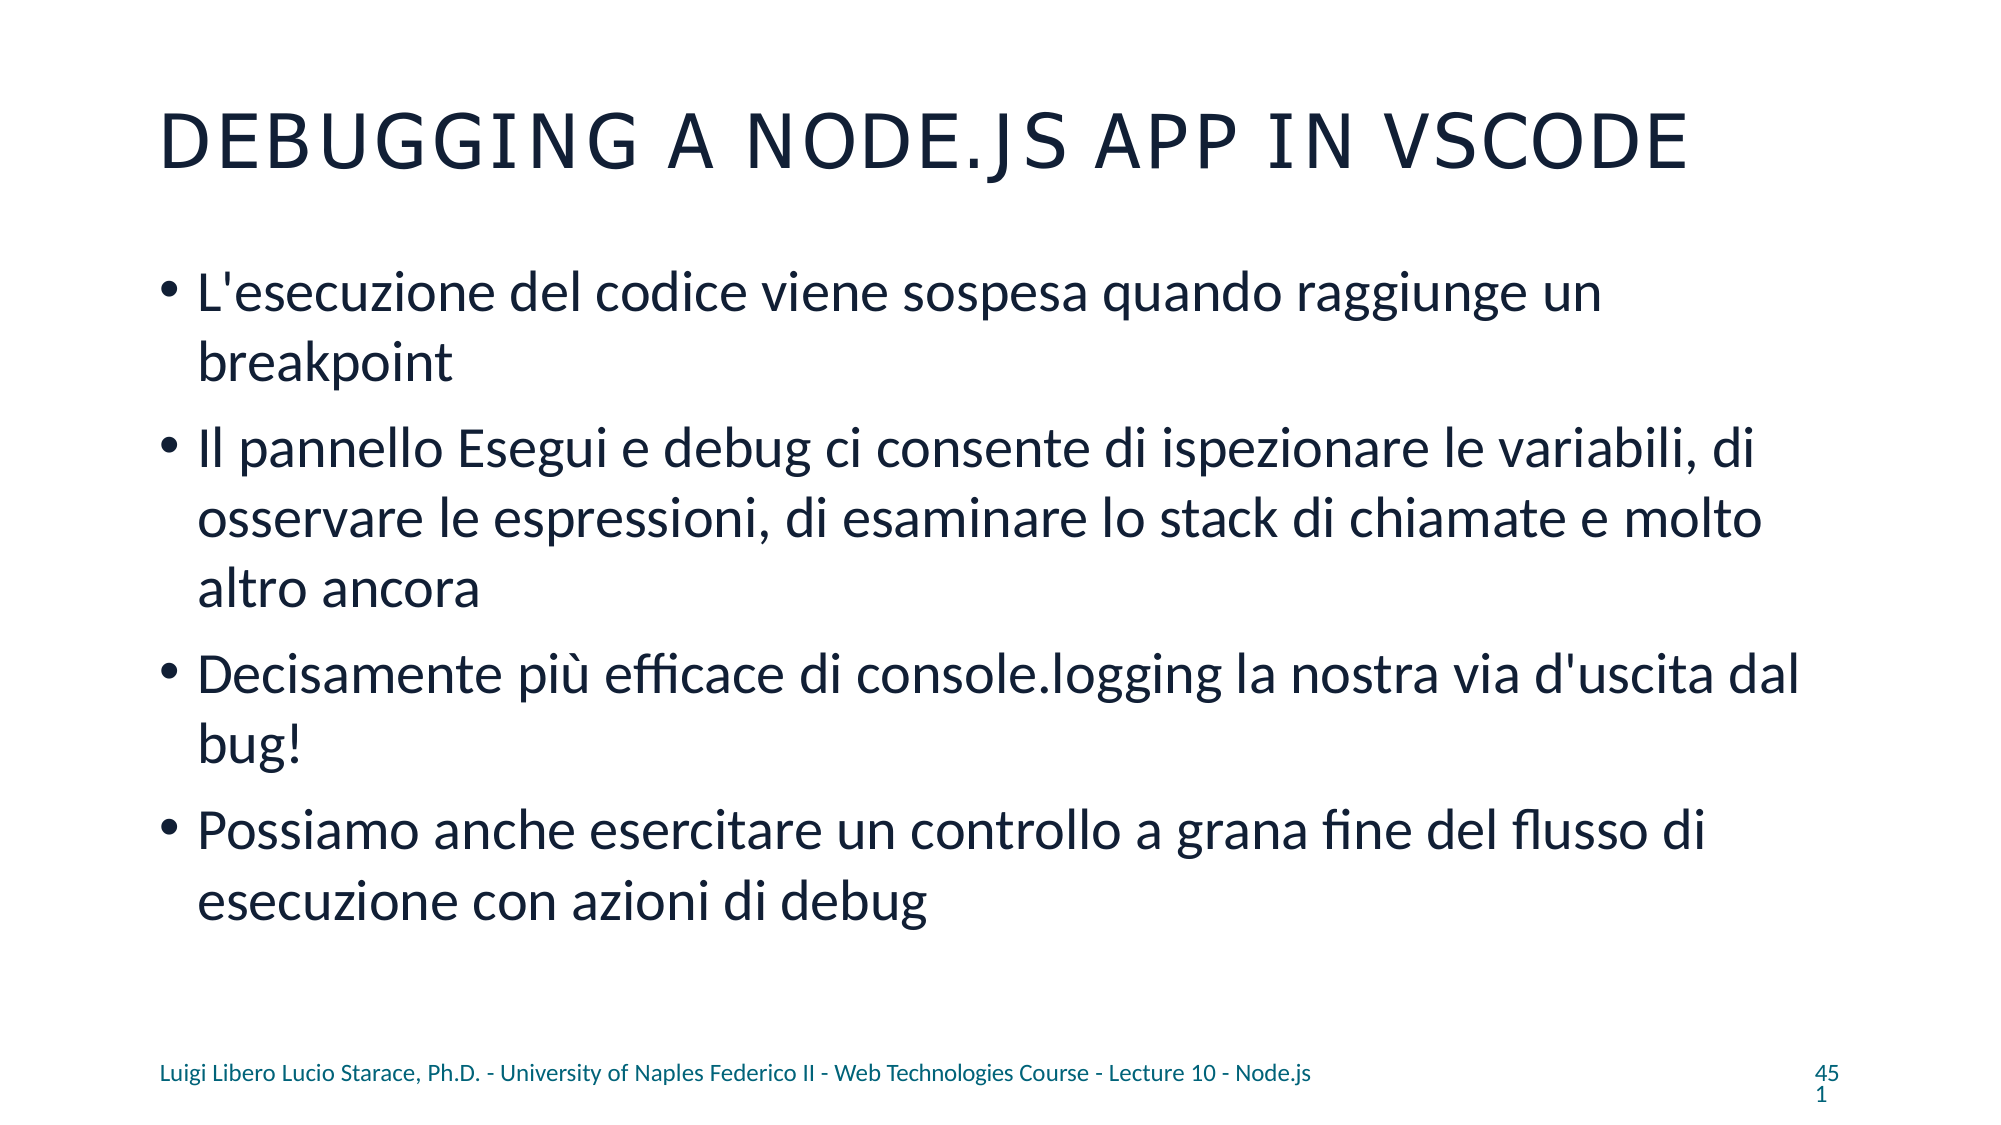

# DEBUGGING A NODE.JS APP IN VSCODE
L'esecuzione del codice viene sospesa quando raggiunge un breakpoint
Il pannello Esegui e debug ci consente di ispezionare le variabili, di osservare le espressioni, di esaminare lo stack di chiamate e molto altro ancora
Decisamente più efficace di console.logging la nostra via d'uscita dal bug!
Possiamo anche esercitare un controllo a grana fine del flusso di esecuzione con azioni di debug
Luigi Libero Lucio Starace, Ph.D. - University of Naples Federico II - Web Technologies Course - Lecture 10 - Node.js
451